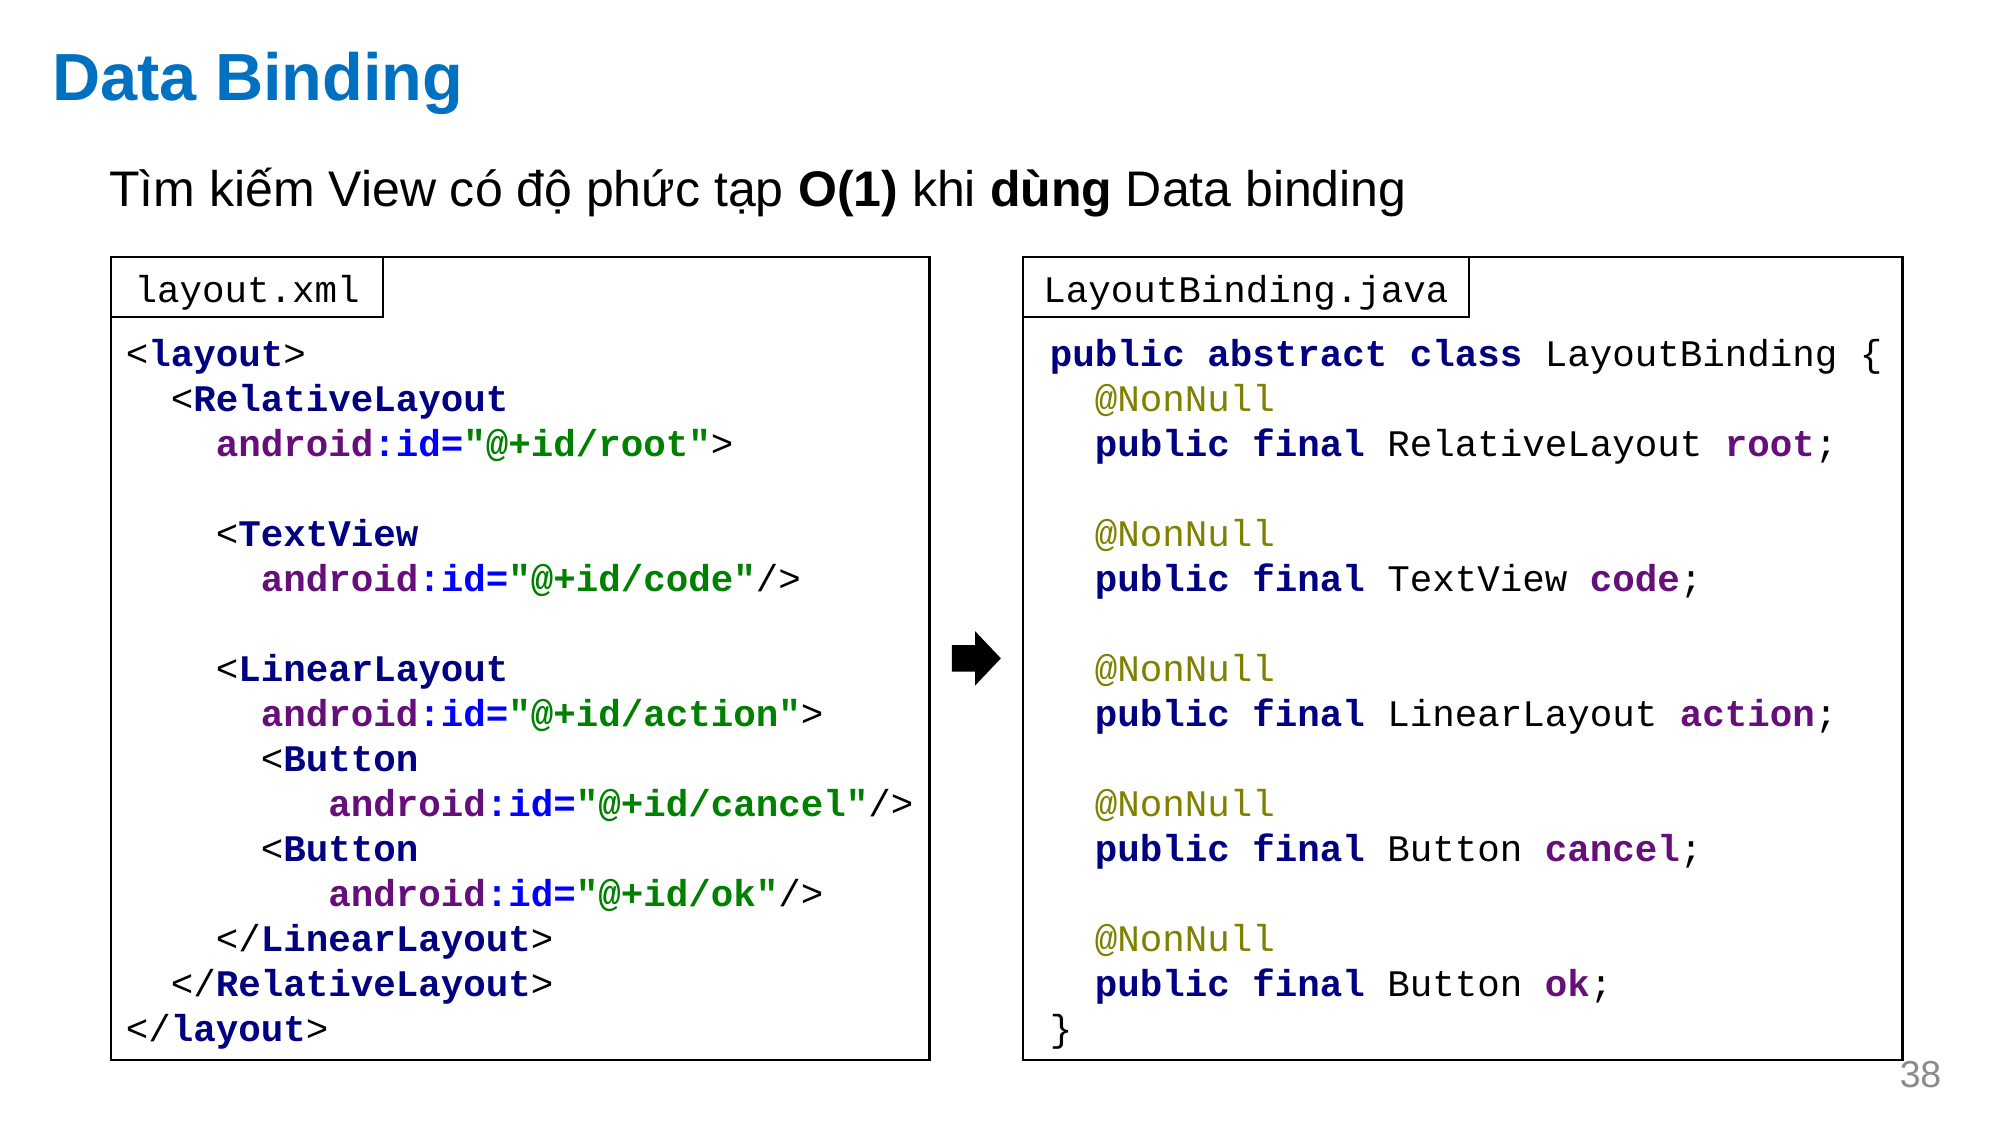

Data Binding
Tìm kiếm View có độ phức tạp O(1) khi dùng Data binding

layout.xml
LayoutBinding.java
<layout>
  <RelativeLayout
    android:id="@+id/root">
    <TextView
      android:id="@+id/code"/>
    <LinearLayout
      android:id="@+id/action">
      <Button
         android:id="@+id/cancel"/>
      <Button
         android:id="@+id/ok"/>
    </LinearLayout>
  </RelativeLayout>
</layout>
public abstract class LayoutBinding {
  @NonNull
  public final RelativeLayout root;
  @NonNull
  public final TextView code;
  @NonNull
  public final LinearLayout action;
  @NonNull
  public final Button cancel;
  @NonNull
  public final Button ok;
}

38